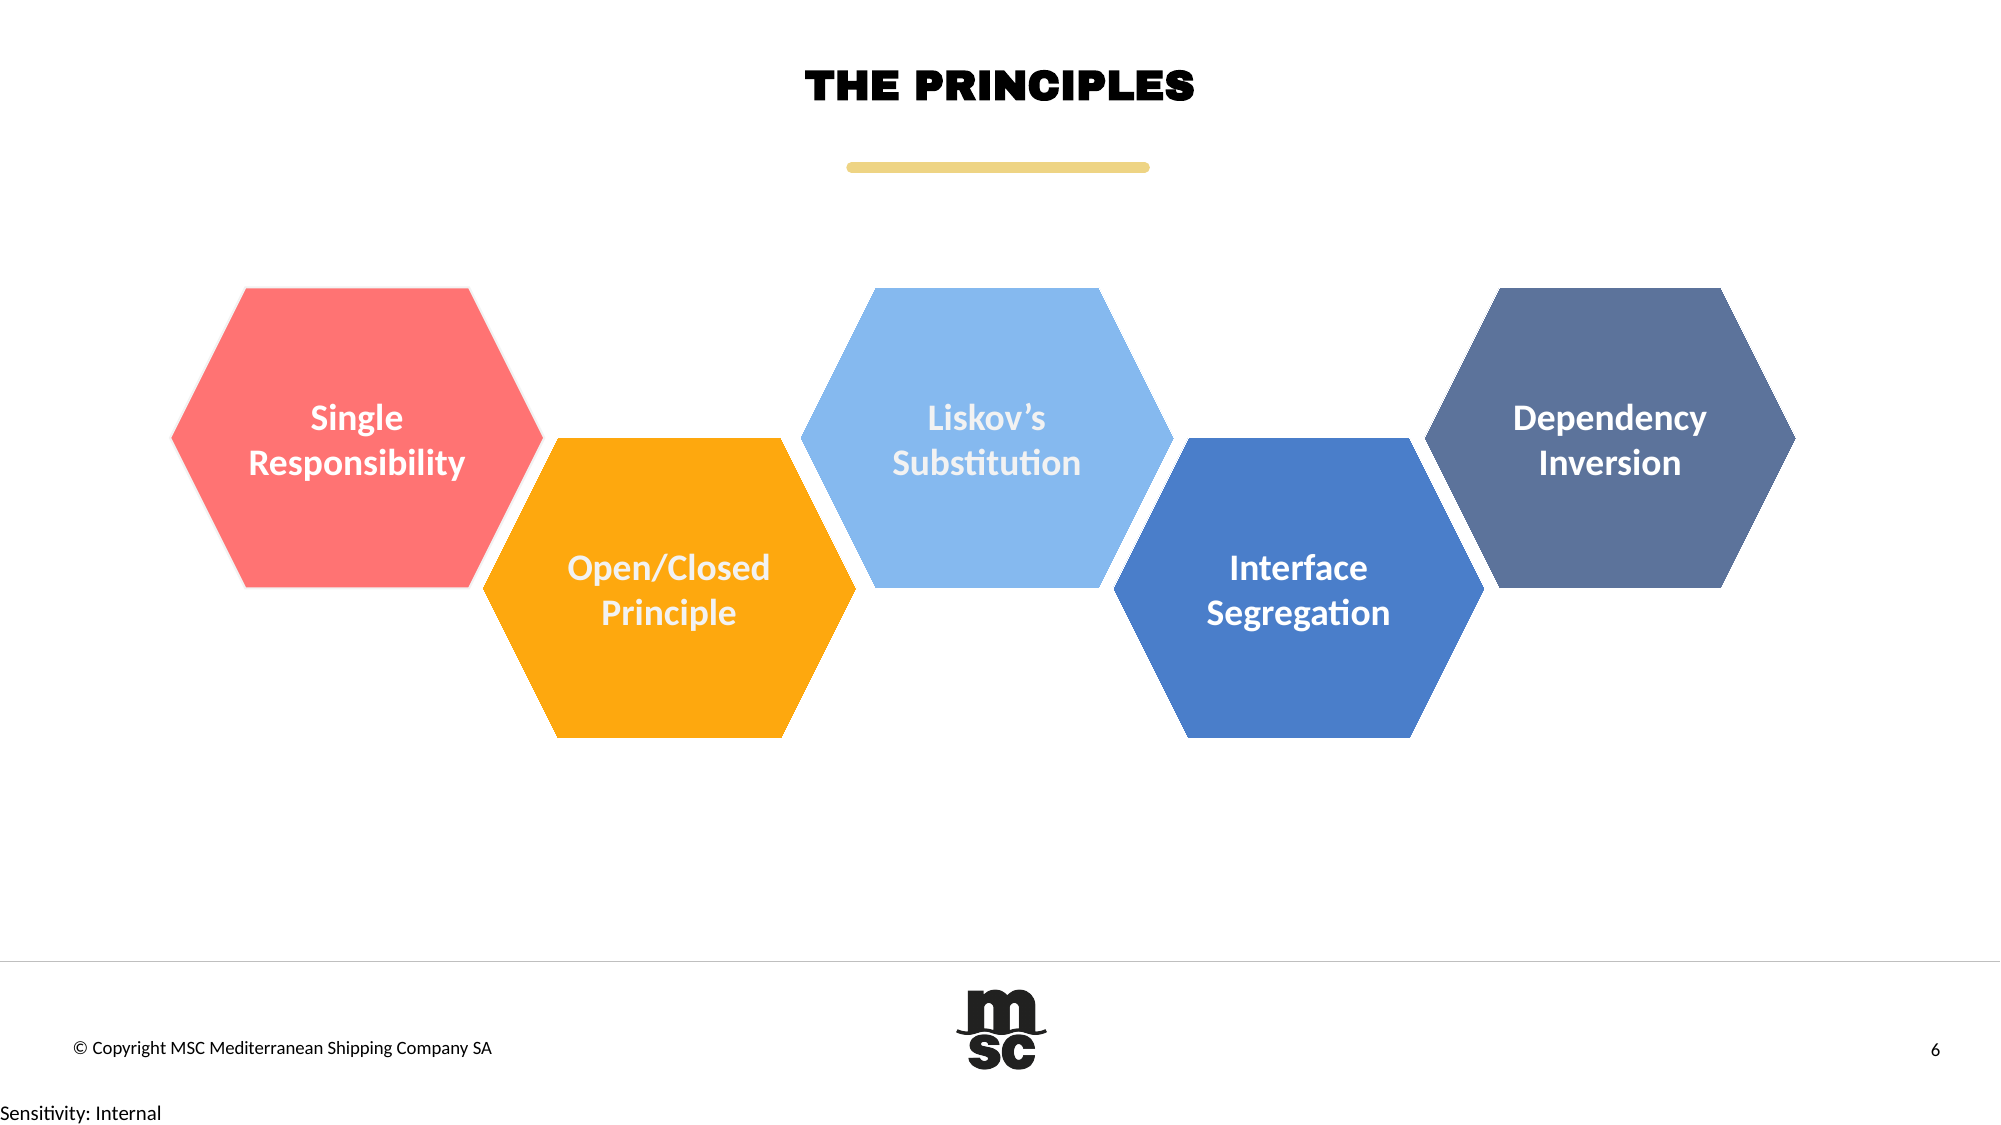

# The principles
Dependency Inversion
Liskov’s Substitution
Single Responsibility
Interface Segregation
Open/Closed Principle
© Copyright MSC Mediterranean Shipping Company SA
6